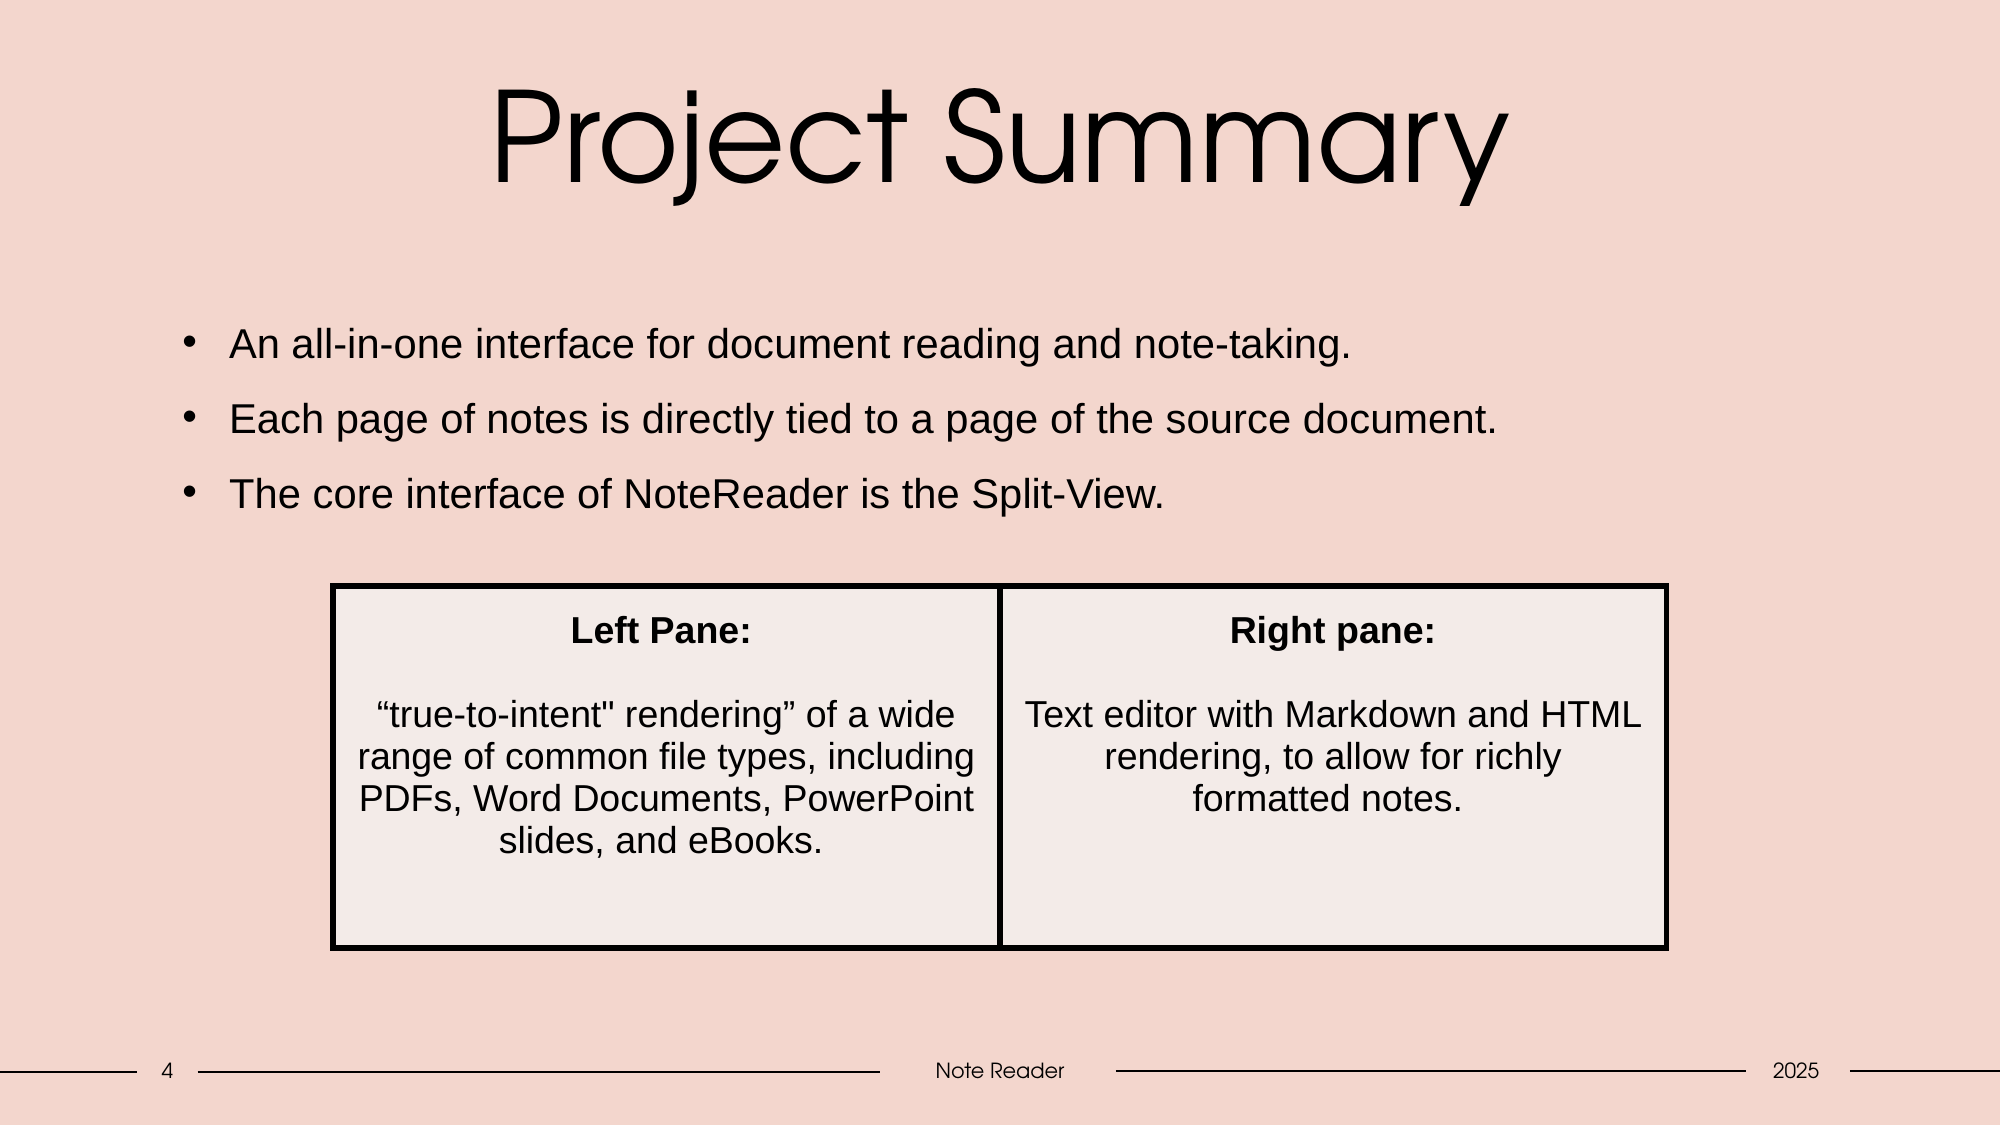

Project Summary
An all-in-one interface for document reading and note-taking.
Each page of notes is directly tied to a page of the source document.
The core interface of NoteReader is the Split-View.
| Left Pane: “true-to-intent" rendering” of a wide range of common file types, including PDFs, Word Documents, PowerPoint slides, and eBooks. | Right pane: Text editor with Markdown and HTML rendering, to allow for richly formatted notes. |
| --- | --- |
4
Note Reader
2025